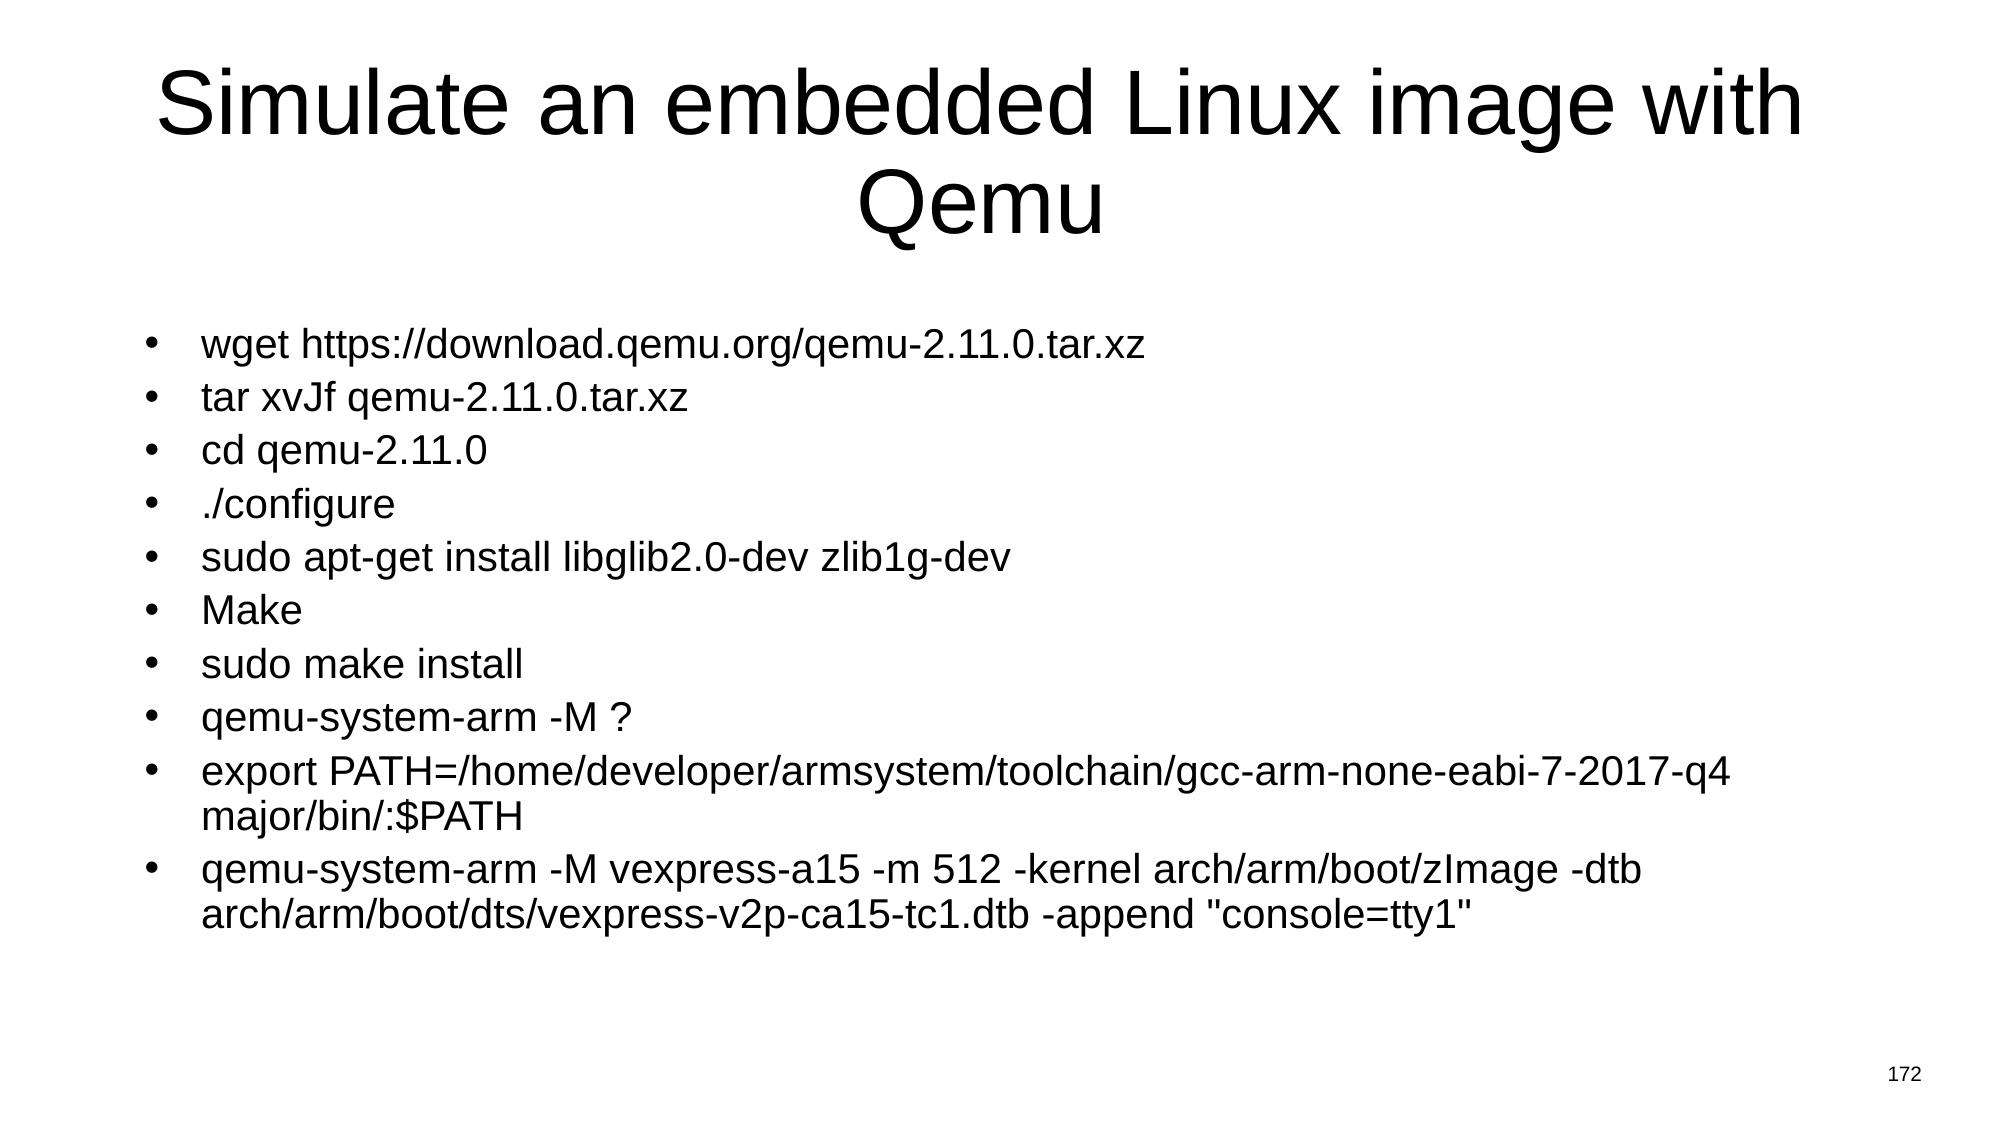

# Simulate an embedded Linux image with Qemu
wget https://download.qemu.org/qemu-2.11.0.tar.xz
tar xvJf qemu-2.11.0.tar.xz
cd qemu-2.11.0
./configure
sudo apt-get install libglib2.0-dev zlib1g-dev
Make
sudo make install
qemu-system-arm -M ?
export PATH=/home/developer/armsystem/toolchain/gcc-arm-none-eabi-7-2017-q4 major/bin/:$PATH
qemu-system-arm -M vexpress-a15 -m 512 -kernel arch/arm/boot/zImage -dtb arch/arm/boot/dts/vexpress-v2p-ca15-tc1.dtb -append "console=tty1"

172